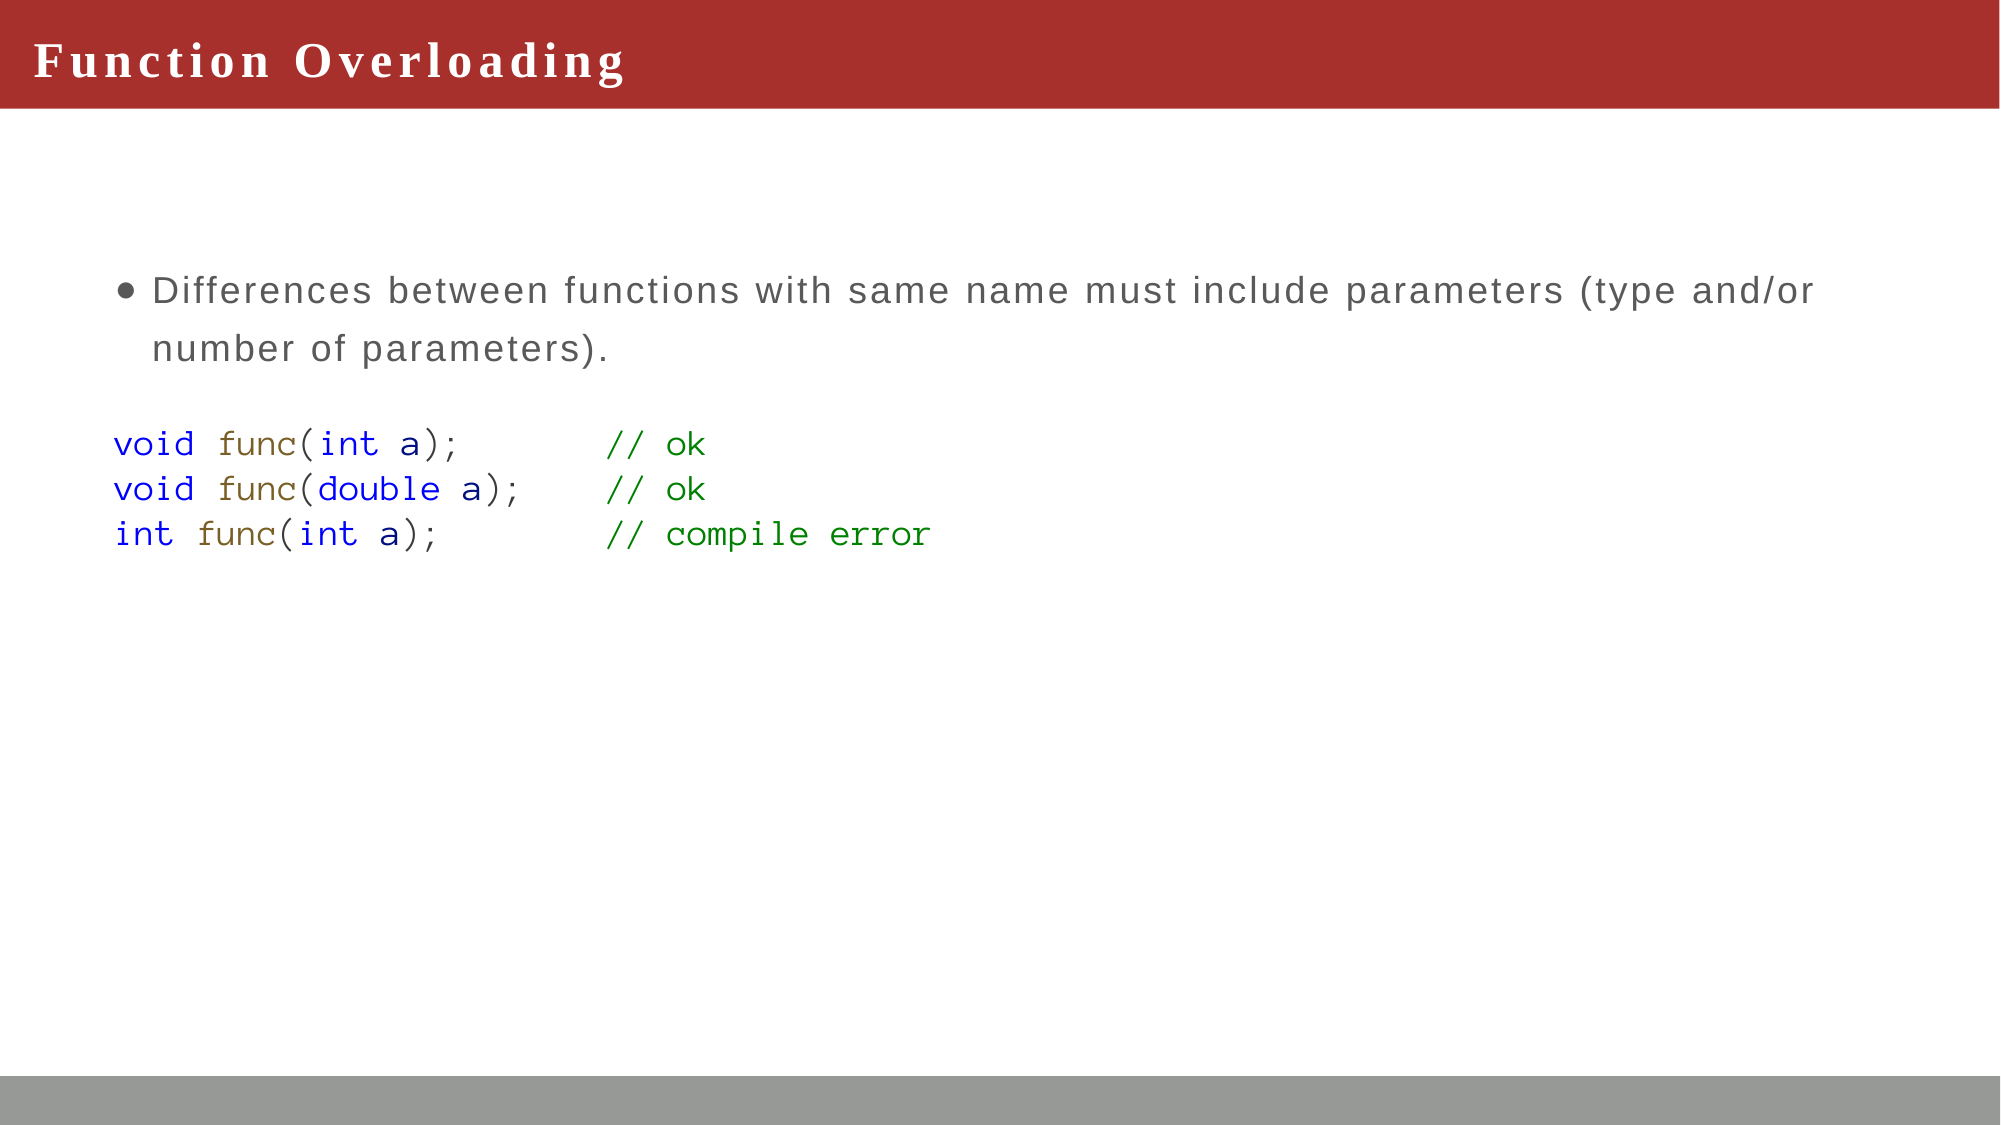

# Function Overloading
Differences between functions with same name must include parameters (type and/or number of parameters).
void func(int a);       // ok
void func(double a);    // ok
int func(int a);        // compile error
5